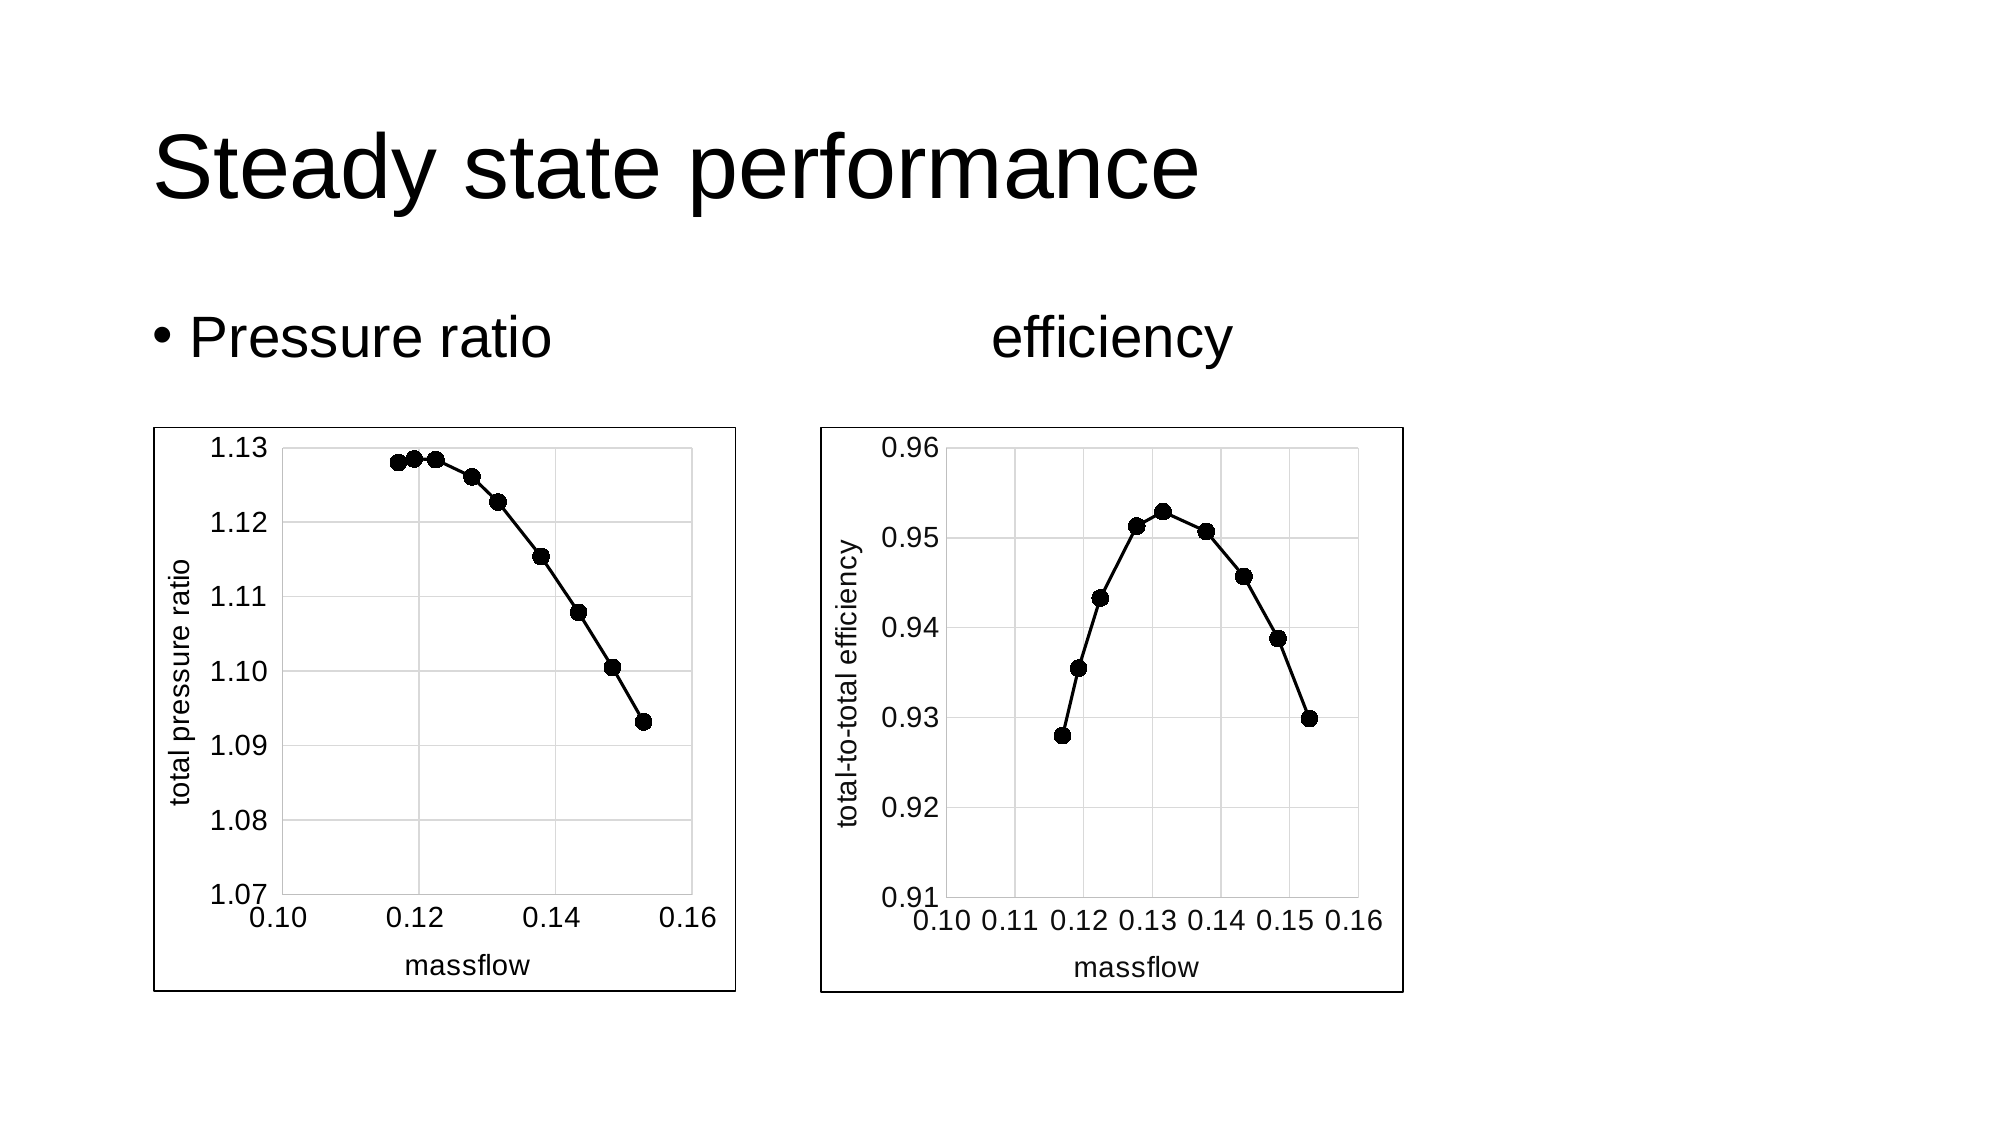

# Steady state performance
Pressure ratio                           efficiency

### Chart

| Category |  |
|---|---|

### Chart

| Category |  |
|---|---|